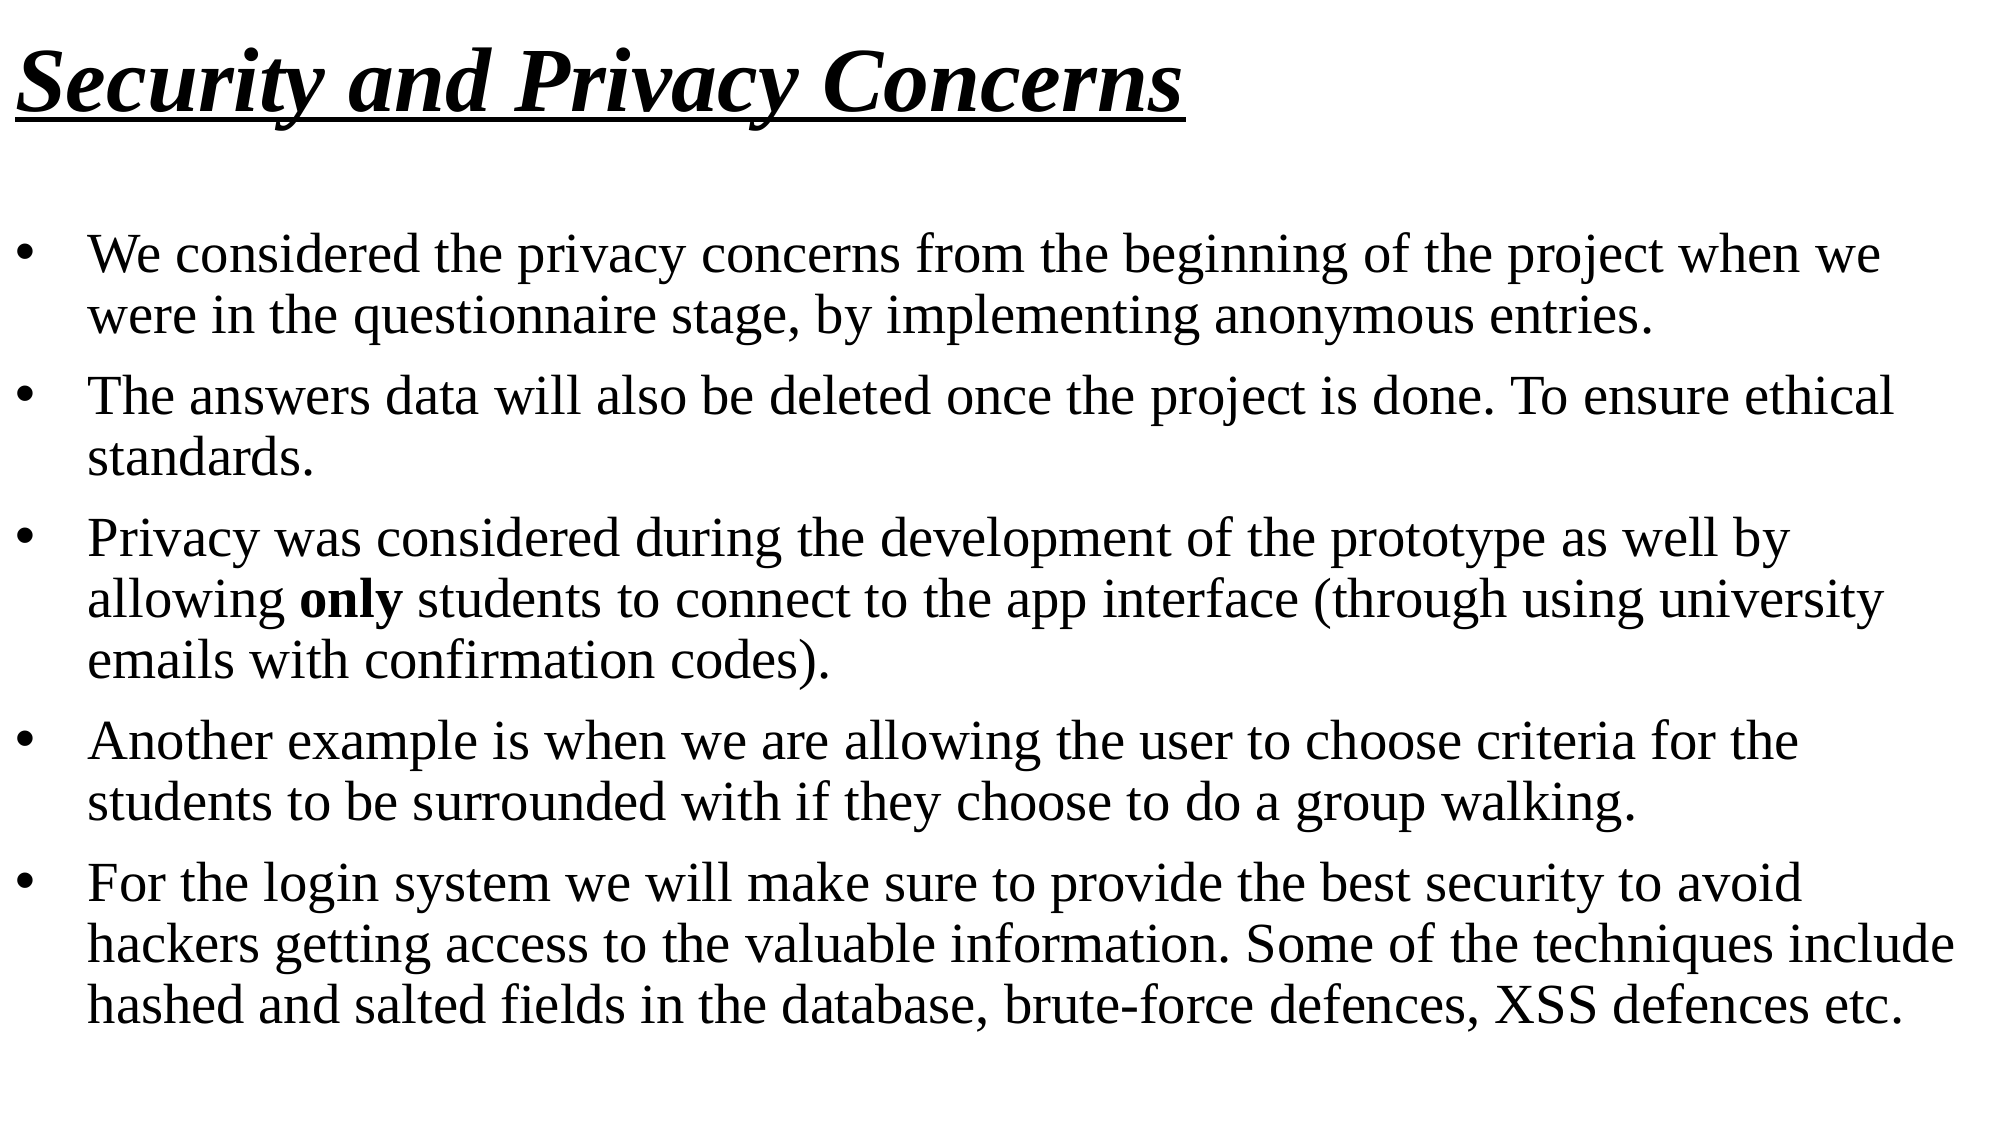

# Security and Privacy Concerns
We considered the privacy concerns from the beginning of the project when we were in the questionnaire stage, by implementing anonymous entries.
The answers data will also be deleted once the project is done. To ensure ethical standards.
Privacy was considered during the development of the prototype as well by allowing only students to connect to the app interface (through using university emails with confirmation codes).
Another example is when we are allowing the user to choose criteria for the students to be surrounded with if they choose to do a group walking.
For the login system we will make sure to provide the best security to avoid hackers getting access to the valuable information. Some of the techniques include hashed and salted fields in the database, brute-force defences, XSS defences etc.